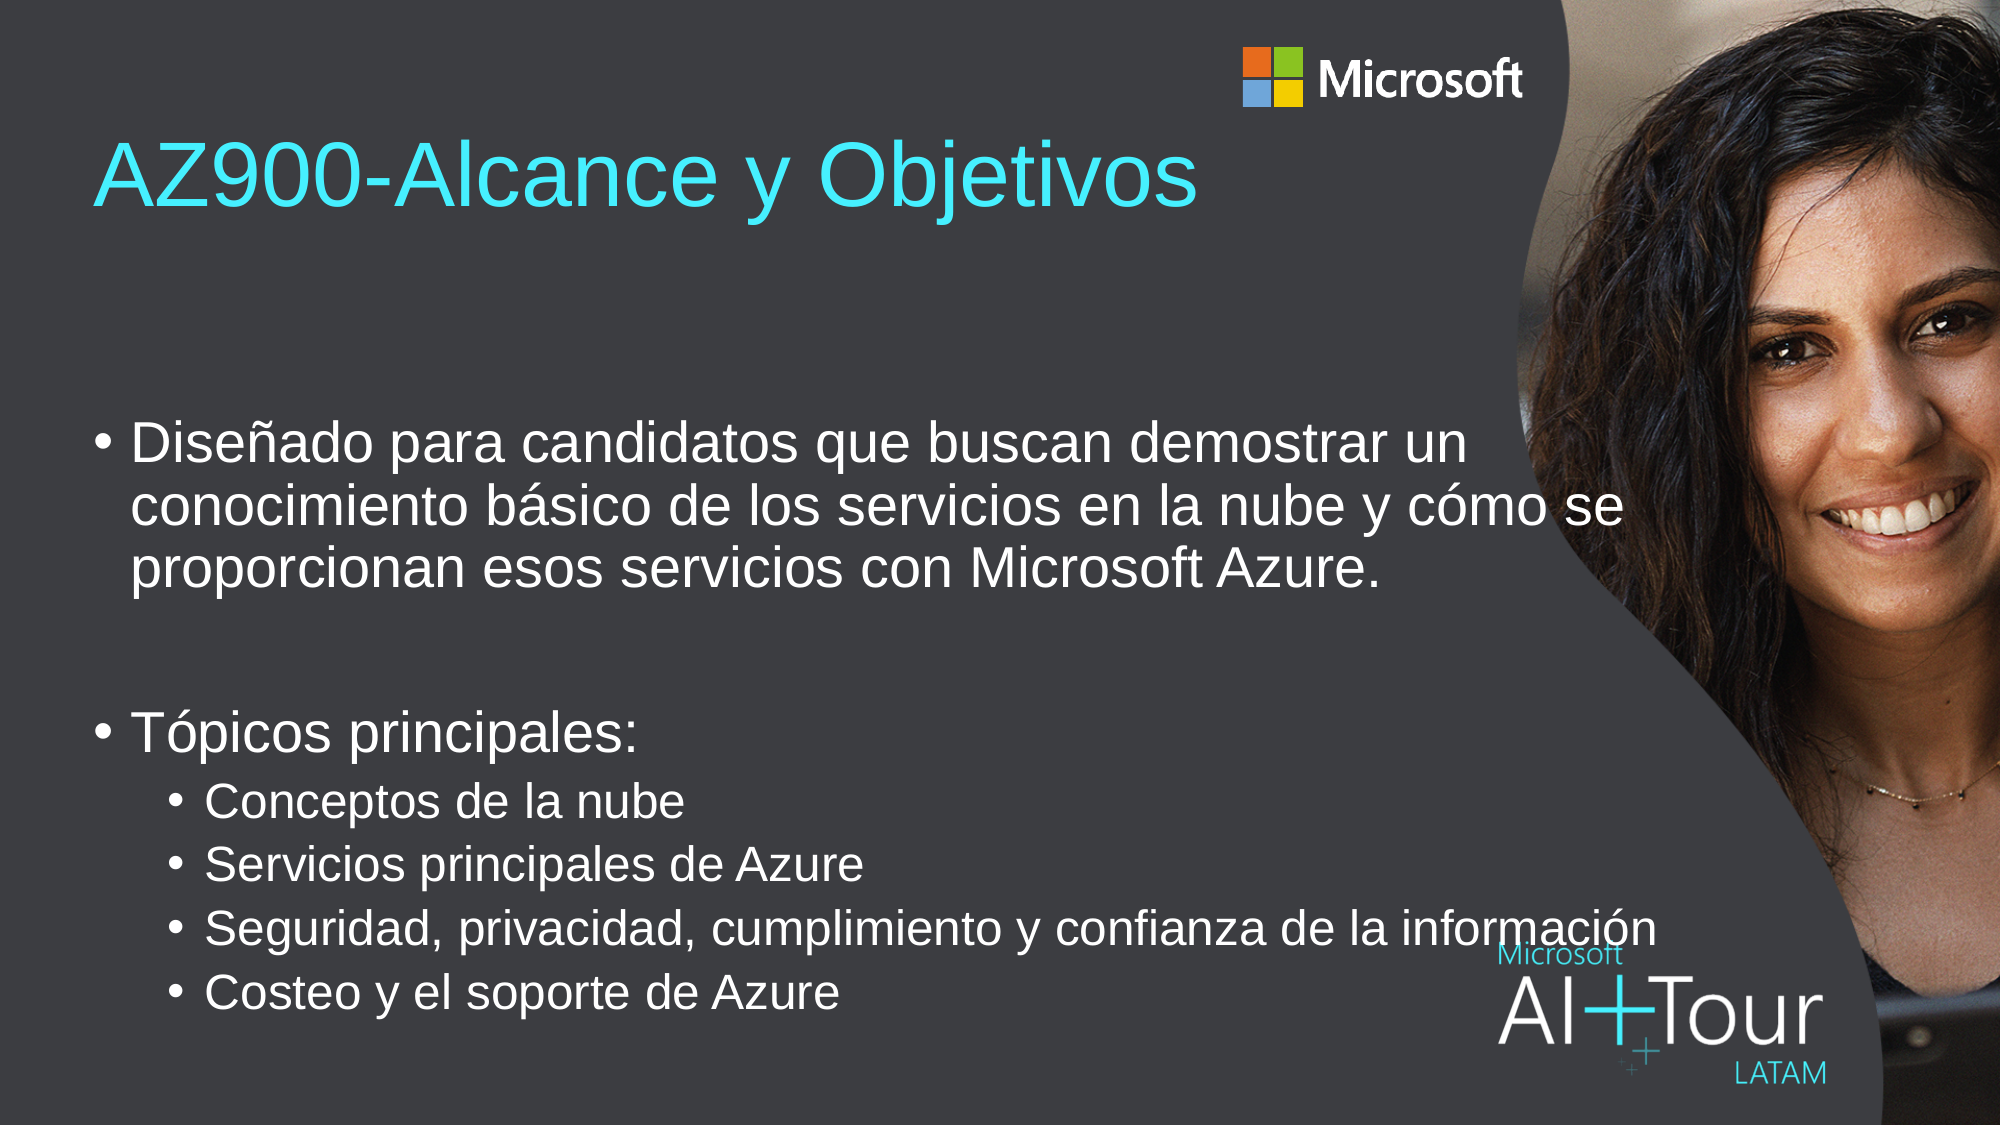

# AZ900-Alcance y Objetivos

Diseñado para candidatos que buscan demostrar un conocimiento básico de los servicios en la nube y cómo se proporcionan esos servicios con Microsoft Azure.

Tópicos principales:
Conceptos de la nube
Servicios principales de Azure
Seguridad, privacidad, cumplimiento y confianza de la información
Costeo y el soporte de Azure